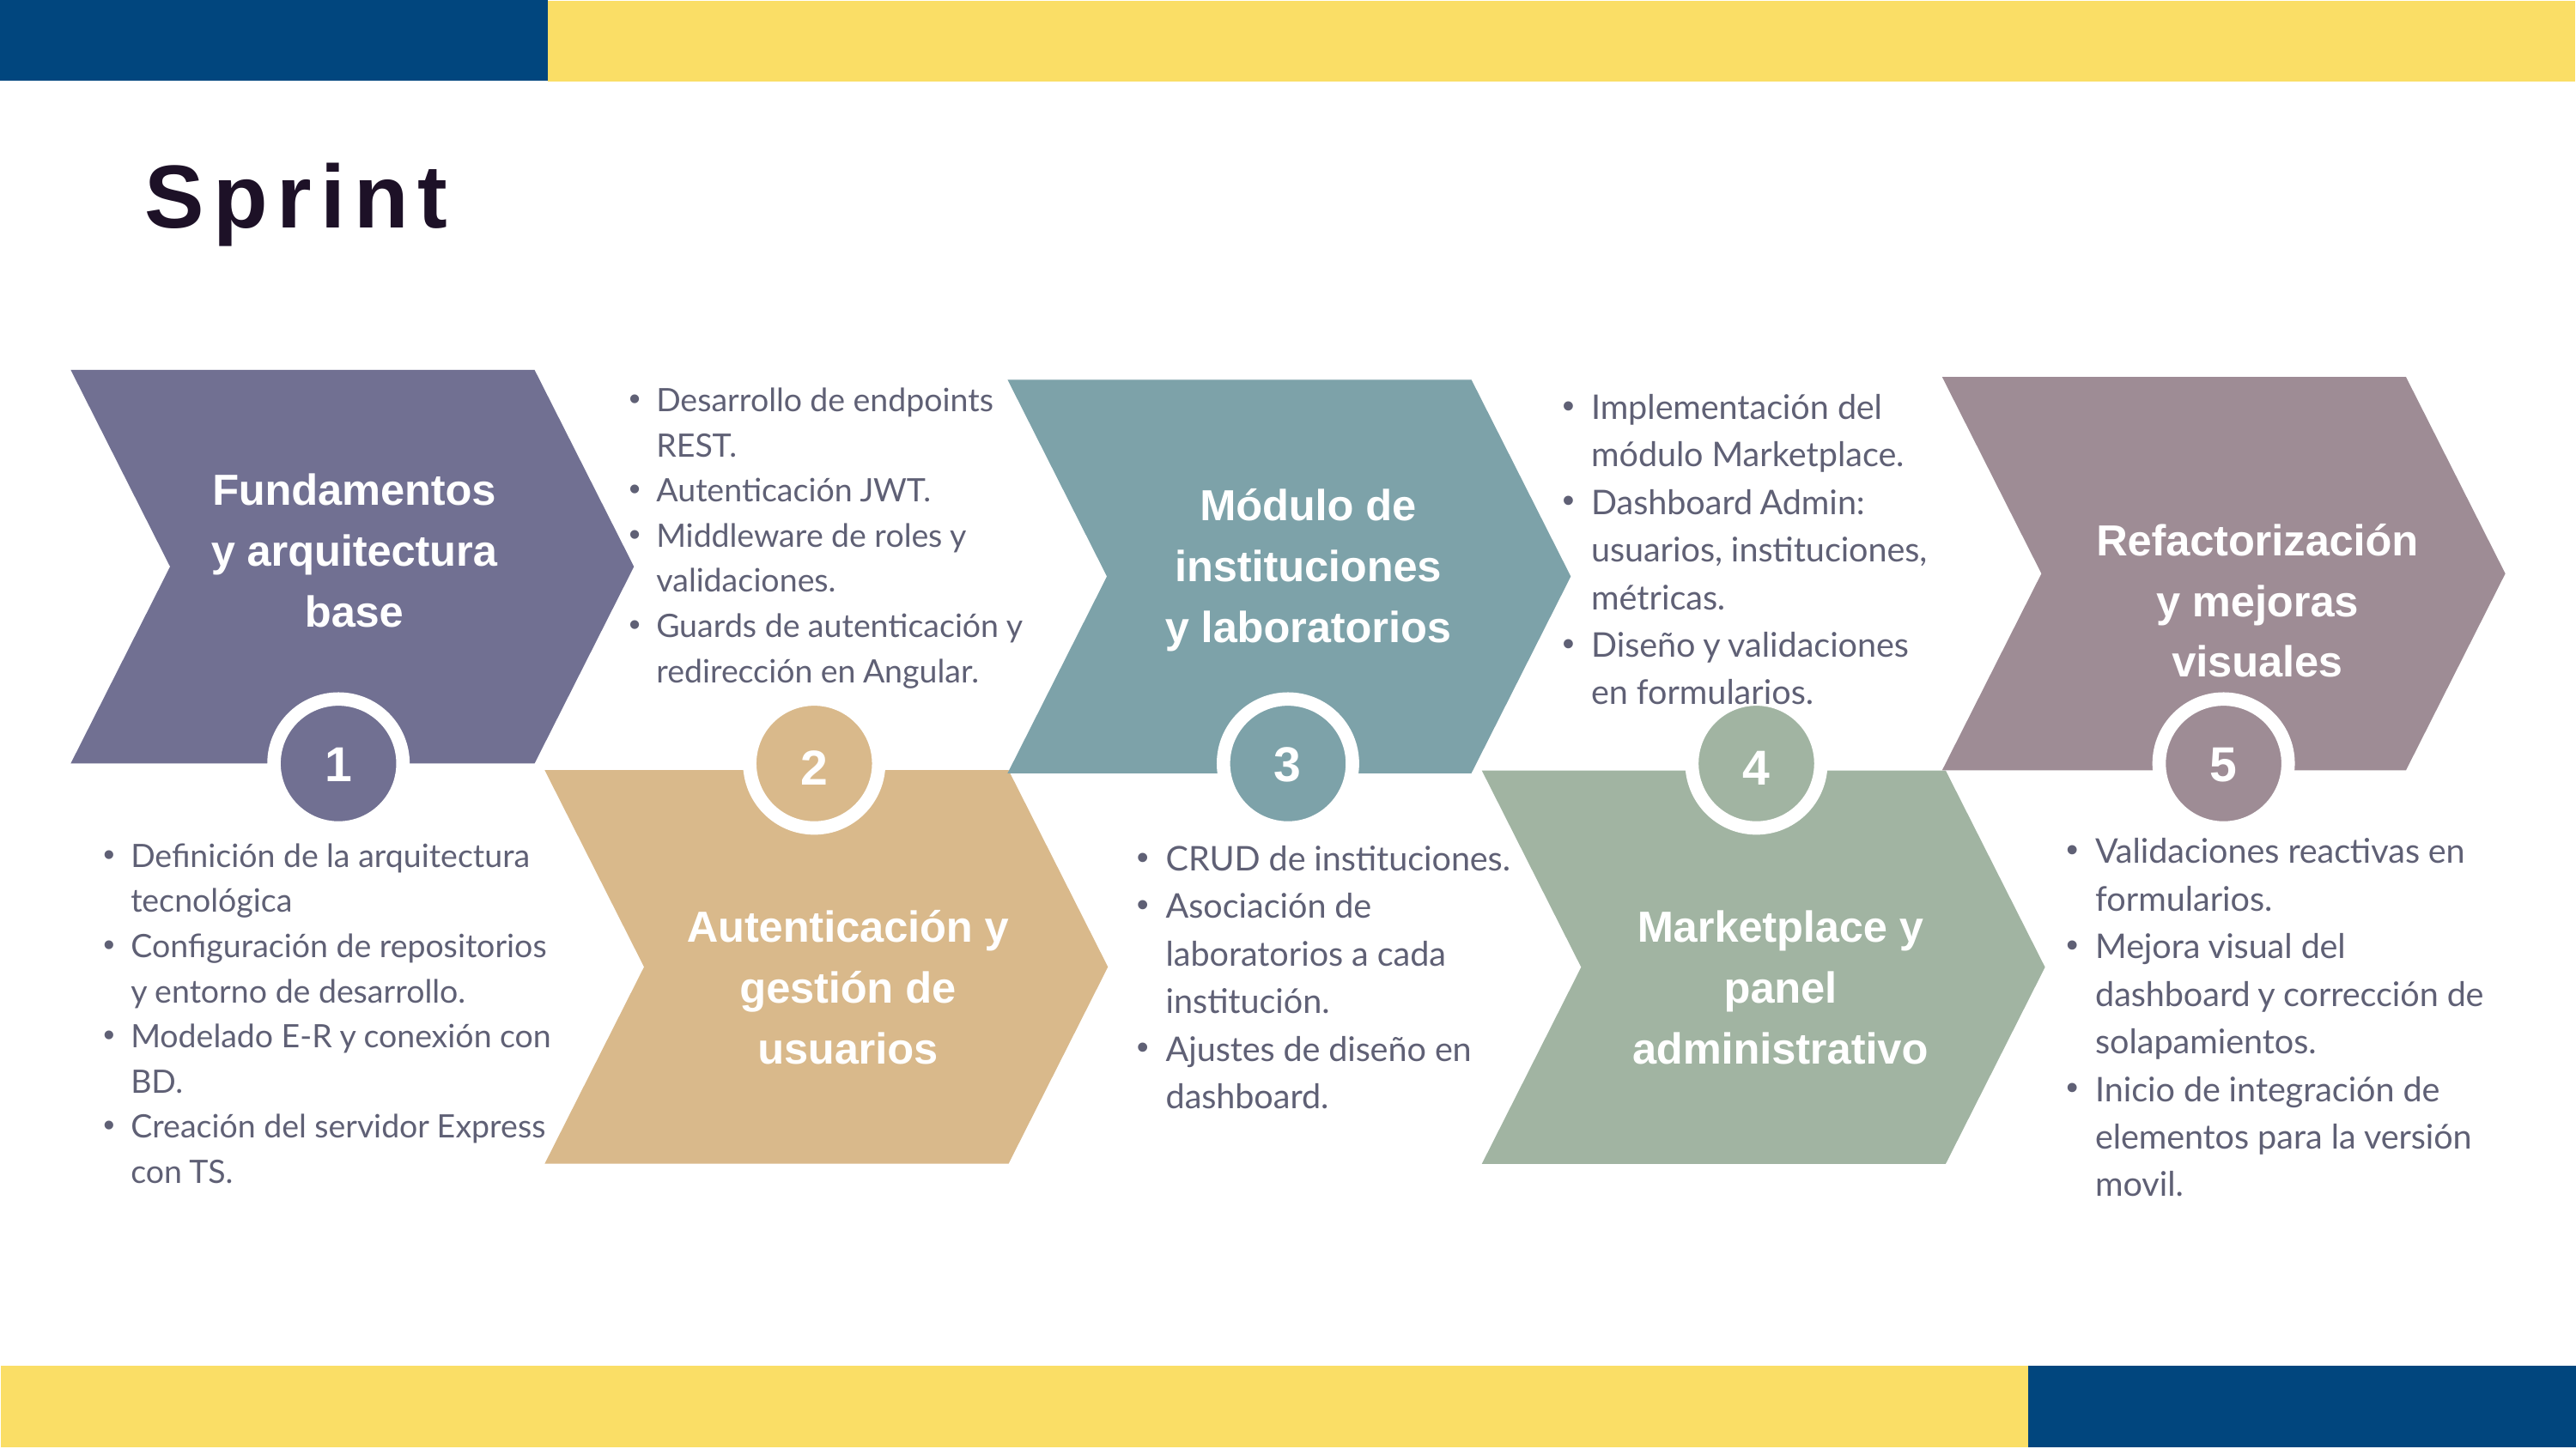

Sprint

Desarrollo de endpoints REST.
Autenticación JWT.
Middleware de roles y validaciones.
Guards de autenticación y redirección en Angular.

Implementación del módulo Marketplace.
Dashboard Admin: usuarios, instituciones, métricas.
Diseño y validaciones en formularios.

Fundamentos y arquitectura base
Módulo de instituciones y laboratorios
Refactorización y mejoras visuales

1
3
5
2
4

Validaciones reactivas en formularios.
Mejora visual del dashboard y corrección de solapamientos.
Inicio de integración de elementos para la versión movil.
Definición de la arquitectura tecnológica
Configuración de repositorios y entorno de desarrollo.
Modelado E-R y conexión con BD.
Creación del servidor Express con TS.
CRUD de instituciones.
Asociación de laboratorios a cada institución.
Ajustes de diseño en dashboard.

Autenticación y gestión de usuarios
Marketplace y panel administrativo